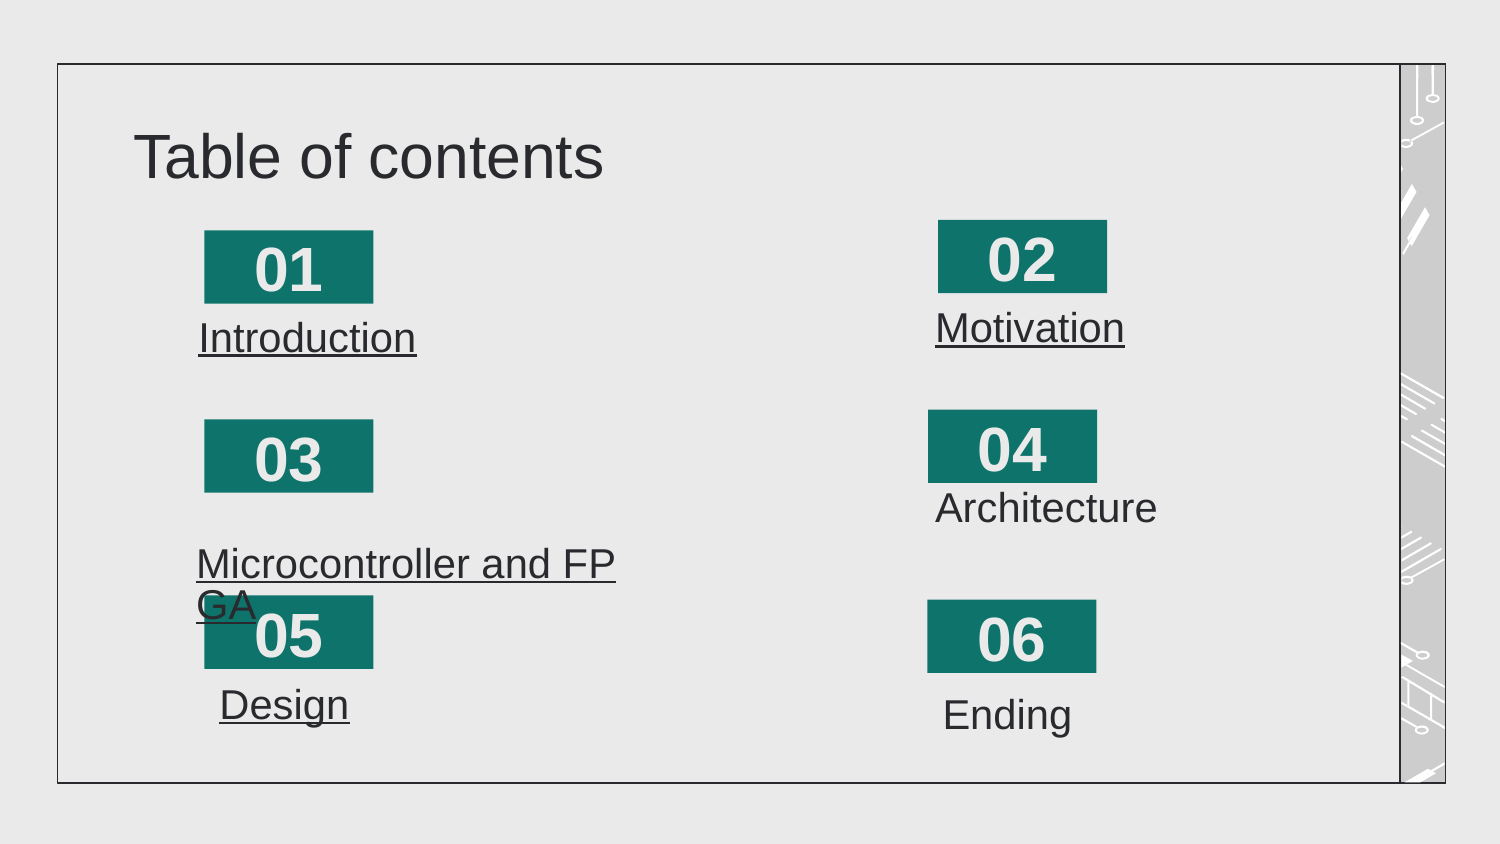

# Table of contents
02
01
Motivation
Introduction
04
03
Architecture
Microcontroller and FPGA
05
06
Design
Ending